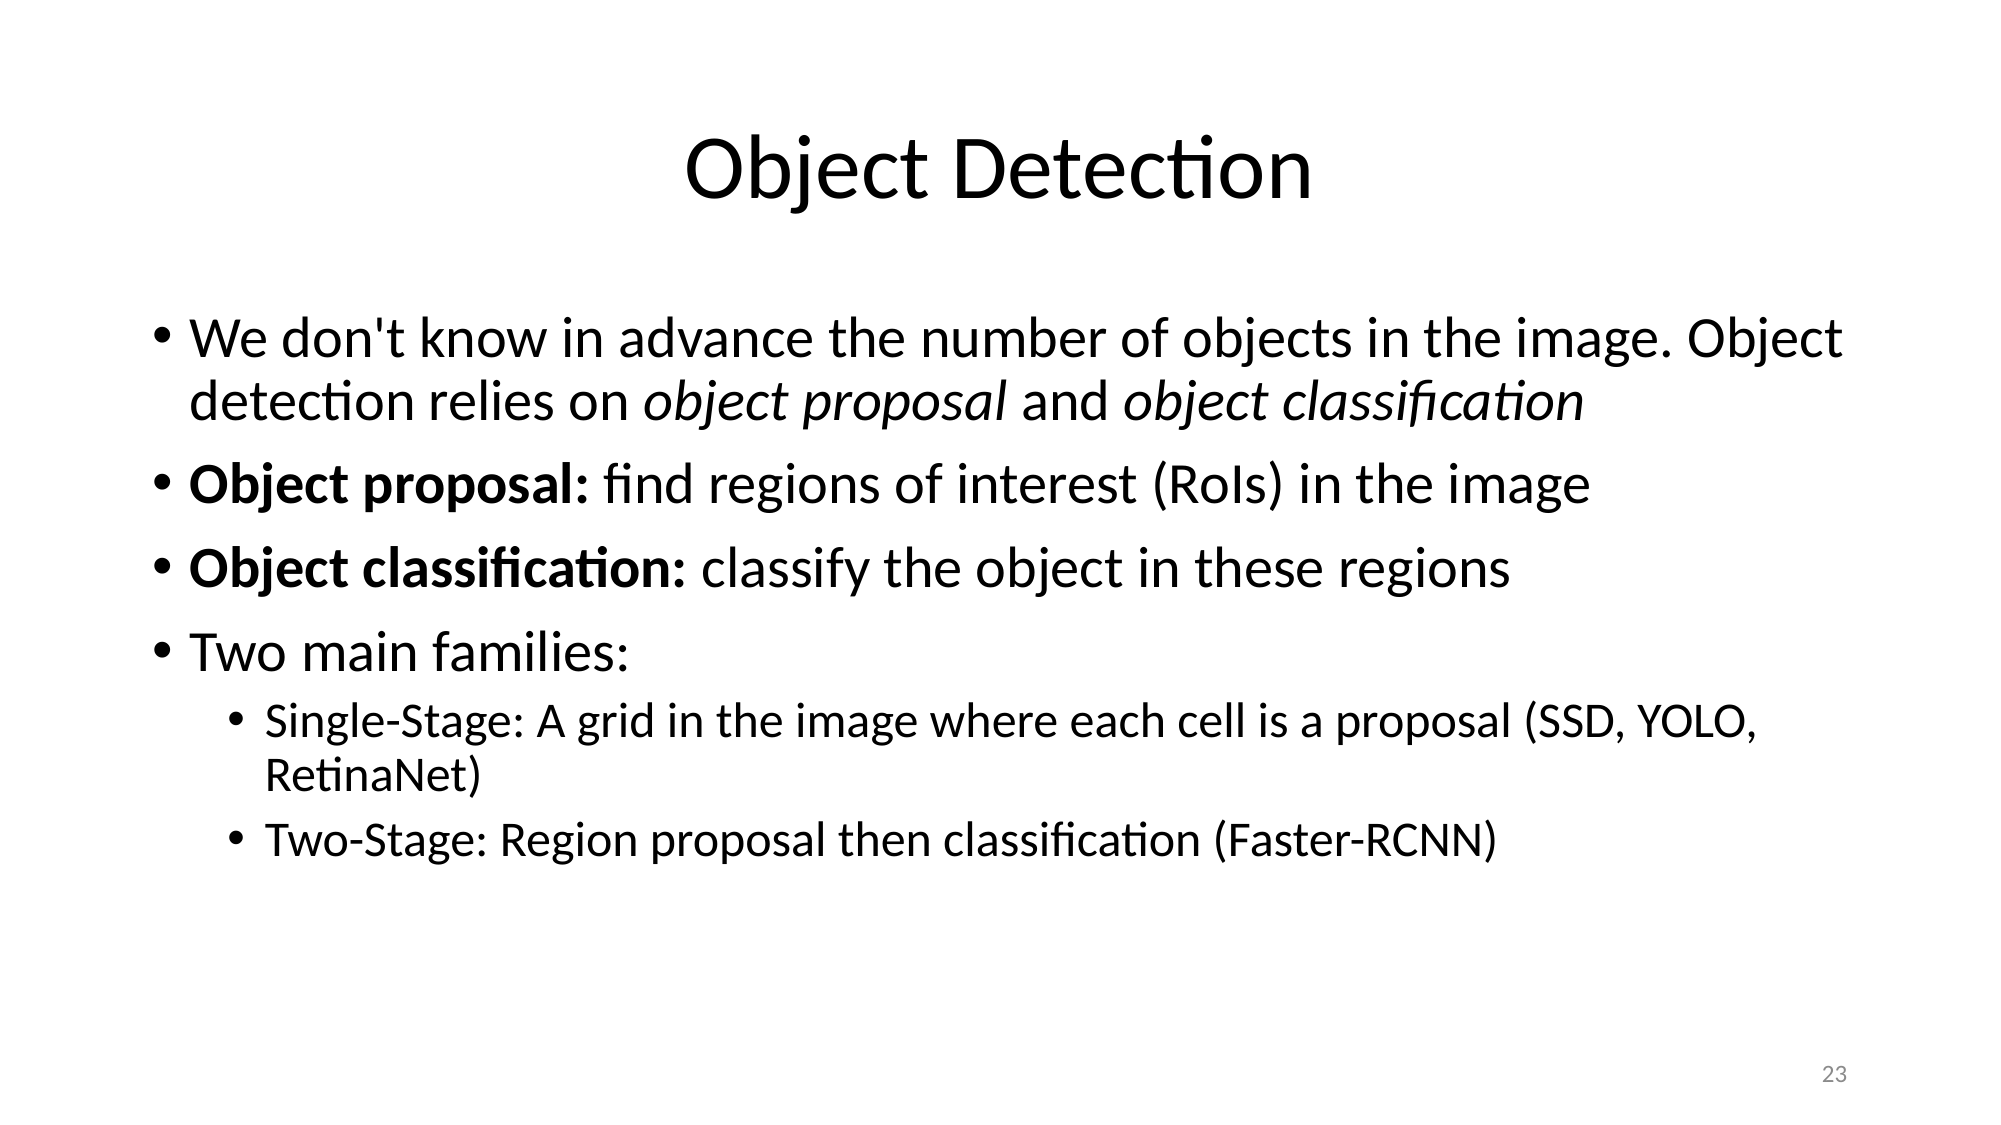

# Object Detection
We don't know in advance the number of objects in the image. Object detection relies on object proposal and object classification
Object proposal: find regions of interest (RoIs) in the image
Object classification: classify the object in these regions
Two main families:
Single-Stage: A grid in the image where each cell is a proposal (SSD, YOLO, RetinaNet)
Two-Stage: Region proposal then classification (Faster-RCNN)

23